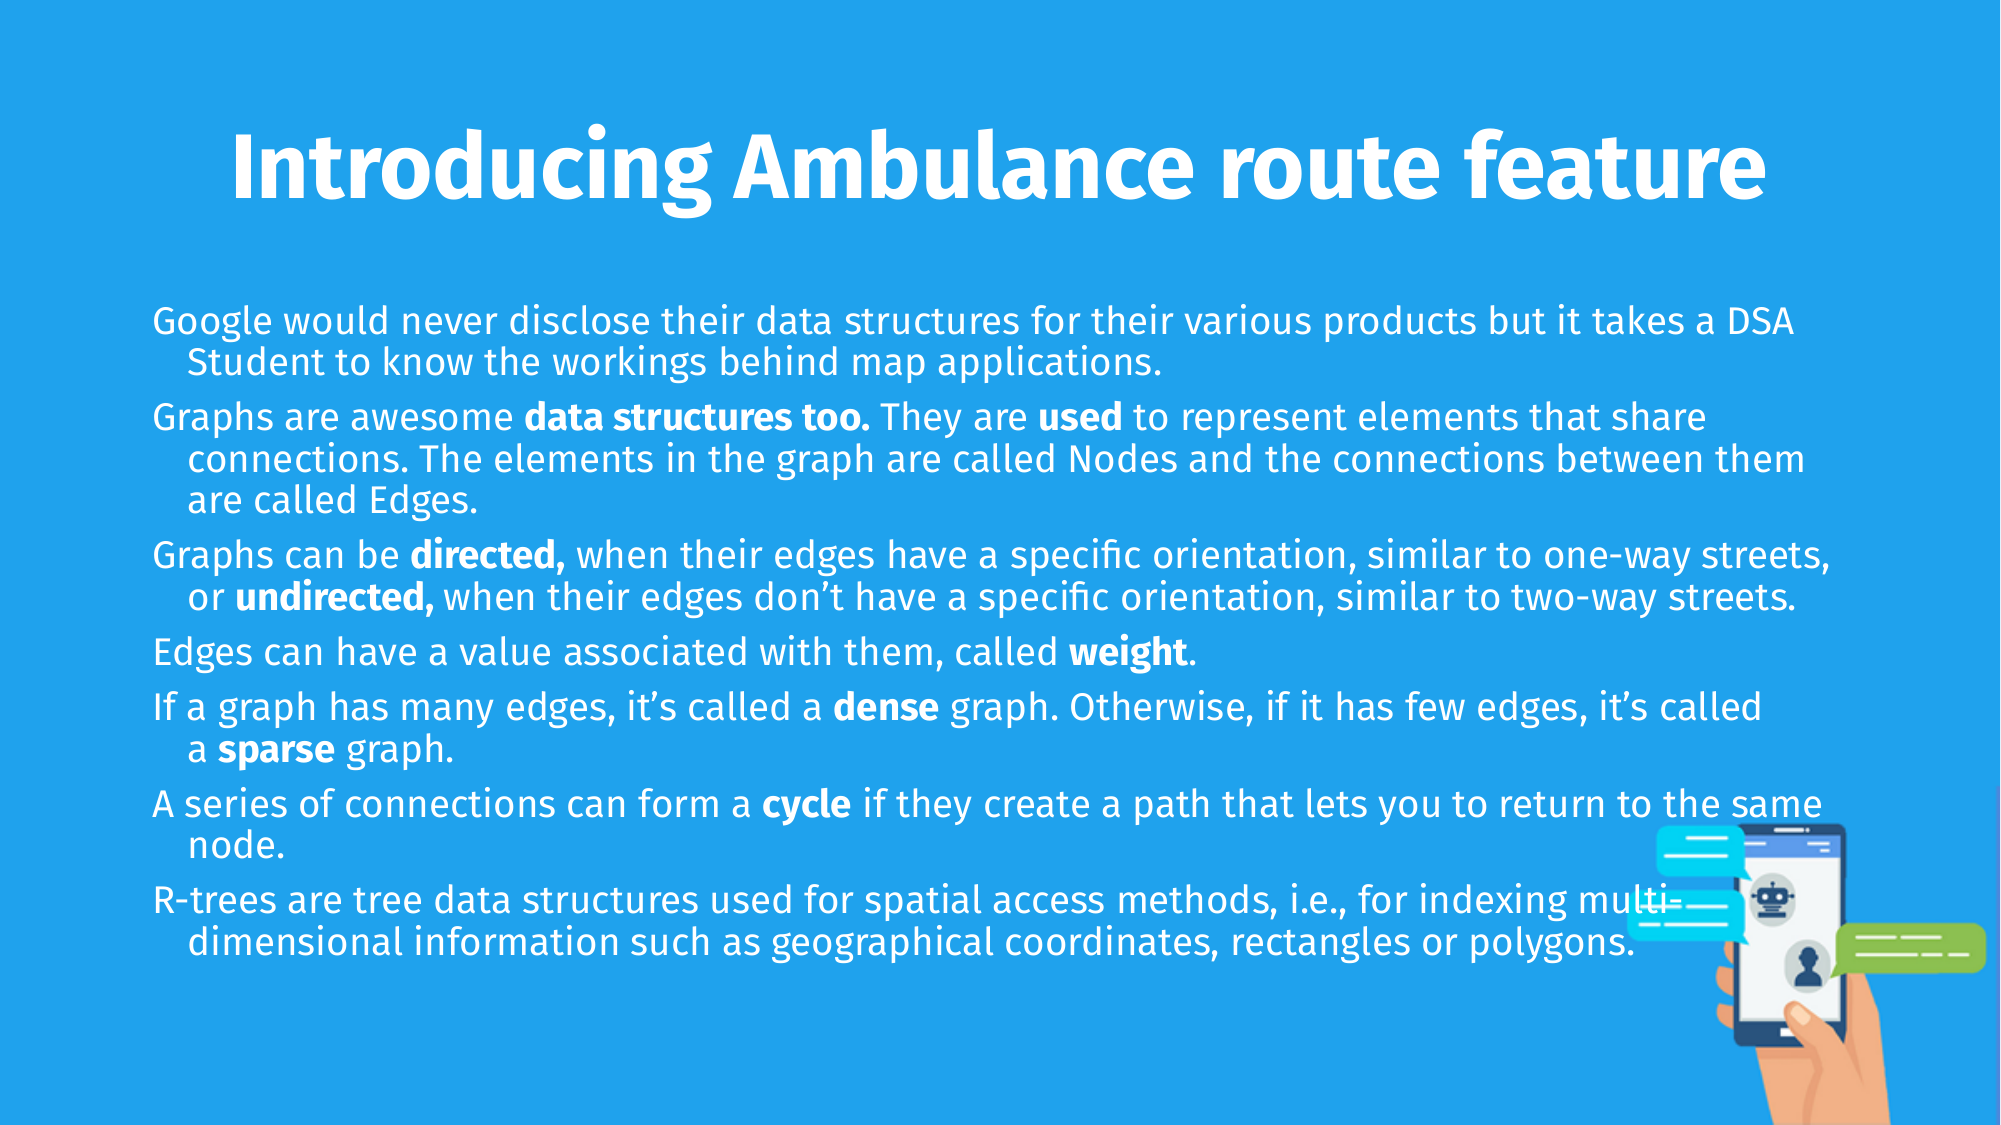

# Introducing Ambulance route feature
Google would never disclose their data structures for their various products but it takes a DSA Student to know the workings behind map applications.
Graphs are awesome data structures too. They are used to represent elements that share connections. The elements in the graph are called Nodes and the connections between them are called Edges.
Graphs can be directed, when their edges have a specific orientation, similar to one-way streets, or undirected, when their edges don’t have a specific orientation, similar to two-way streets.
Edges can have a value associated with them, called weight.
If a graph has many edges, it’s called a dense graph. Otherwise, if it has few edges, it’s called a sparse graph.
A series of connections can form a cycle if they create a path that lets you to return to the same node.
R-trees are tree data structures used for spatial access methods, i.e., for indexing multi-dimensional information such as geographical coordinates, rectangles or polygons.